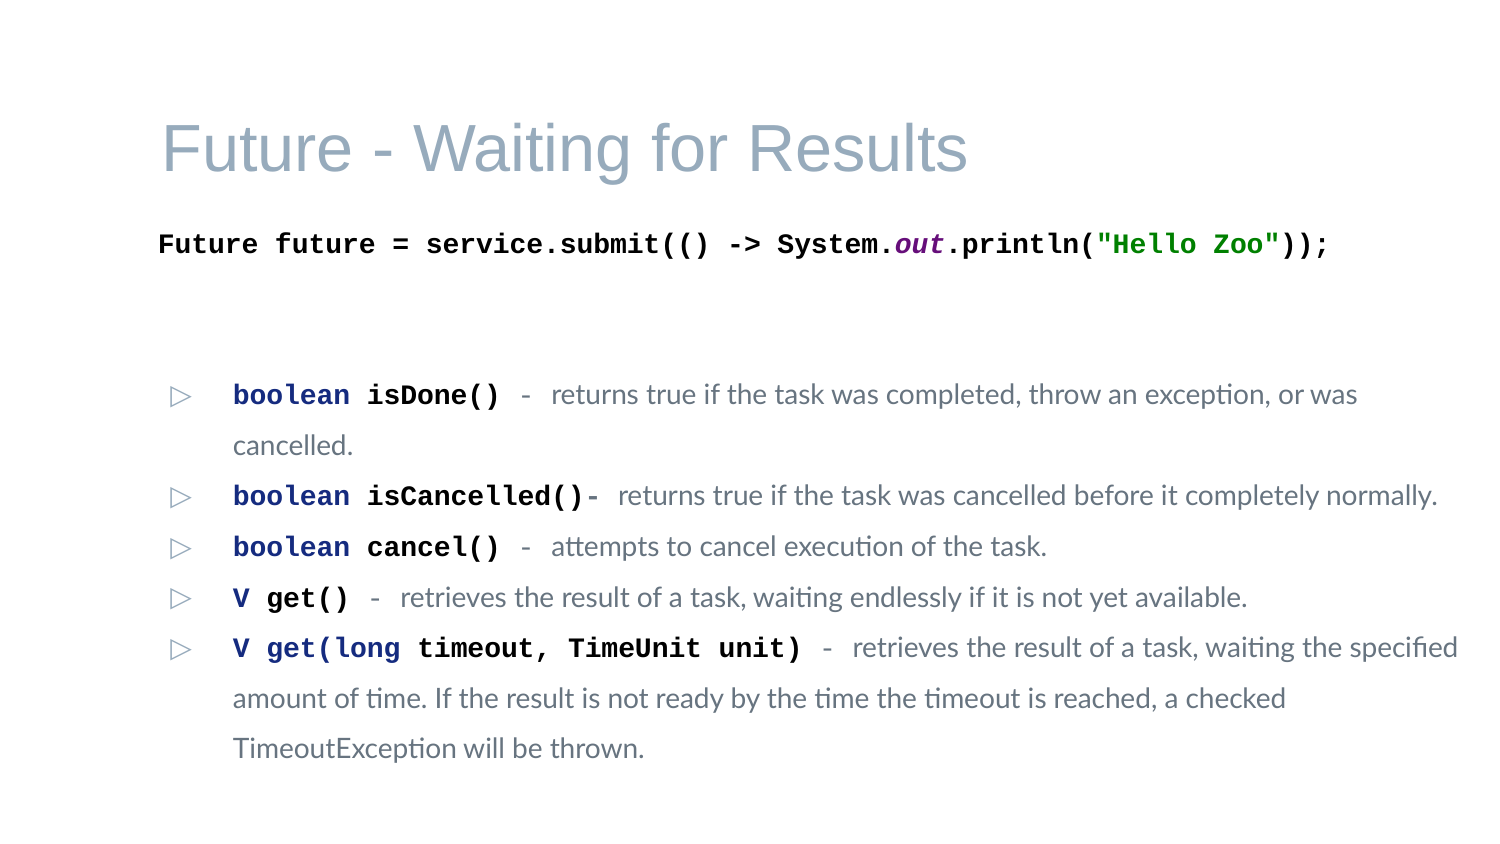

# Future - Waiting for Results
Future future = service.submit(() -> System.out.println("Hello Zoo"));

boolean isDone() - returns true if the task was completed, throw an exception, or was cancelled.
boolean isCancelled()- returns true if the task was cancelled before it completely normally.
boolean cancel() - attempts to cancel execution of the task.
V get() - retrieves the result of a task, waiting endlessly if it is not yet available.
V get(long timeout, TimeUnit unit) - retrieves the result of a task, waiting the specified amount of time. If the result is not ready by the time the timeout is reached, a checked TimeoutException will be thrown.